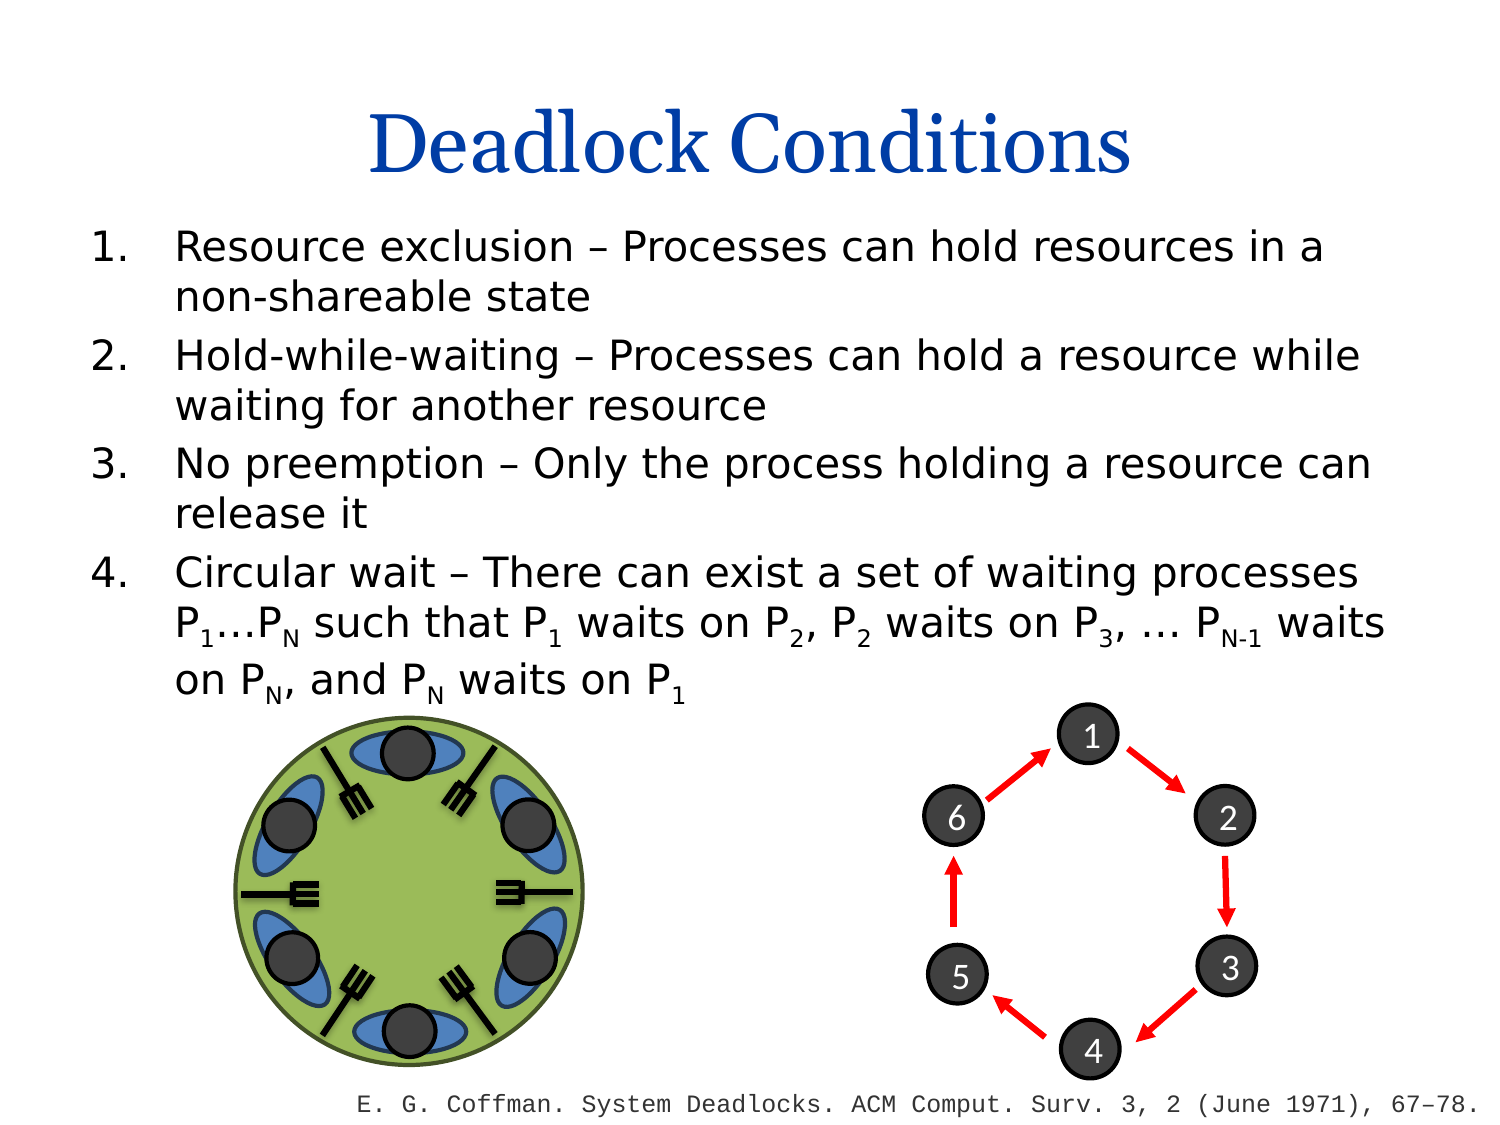

# Deadlock Conditions
Resource exclusion – Processes can hold resources in a non-shareable state
Hold-while-waiting – Processes can hold a resource while waiting for another resource
No preemption – Only the process holding a resource can release it
Circular wait – There can exist a set of waiting processes P1…PN such that P1 waits on P2, P2 waits on P3, … PN-1 waits on PN, and PN waits on P1
1
2
6
3
5
4

E. G. Coffman. System Deadlocks. ACM Comput. Surv. 3, 2 (June 1971), 67–78.